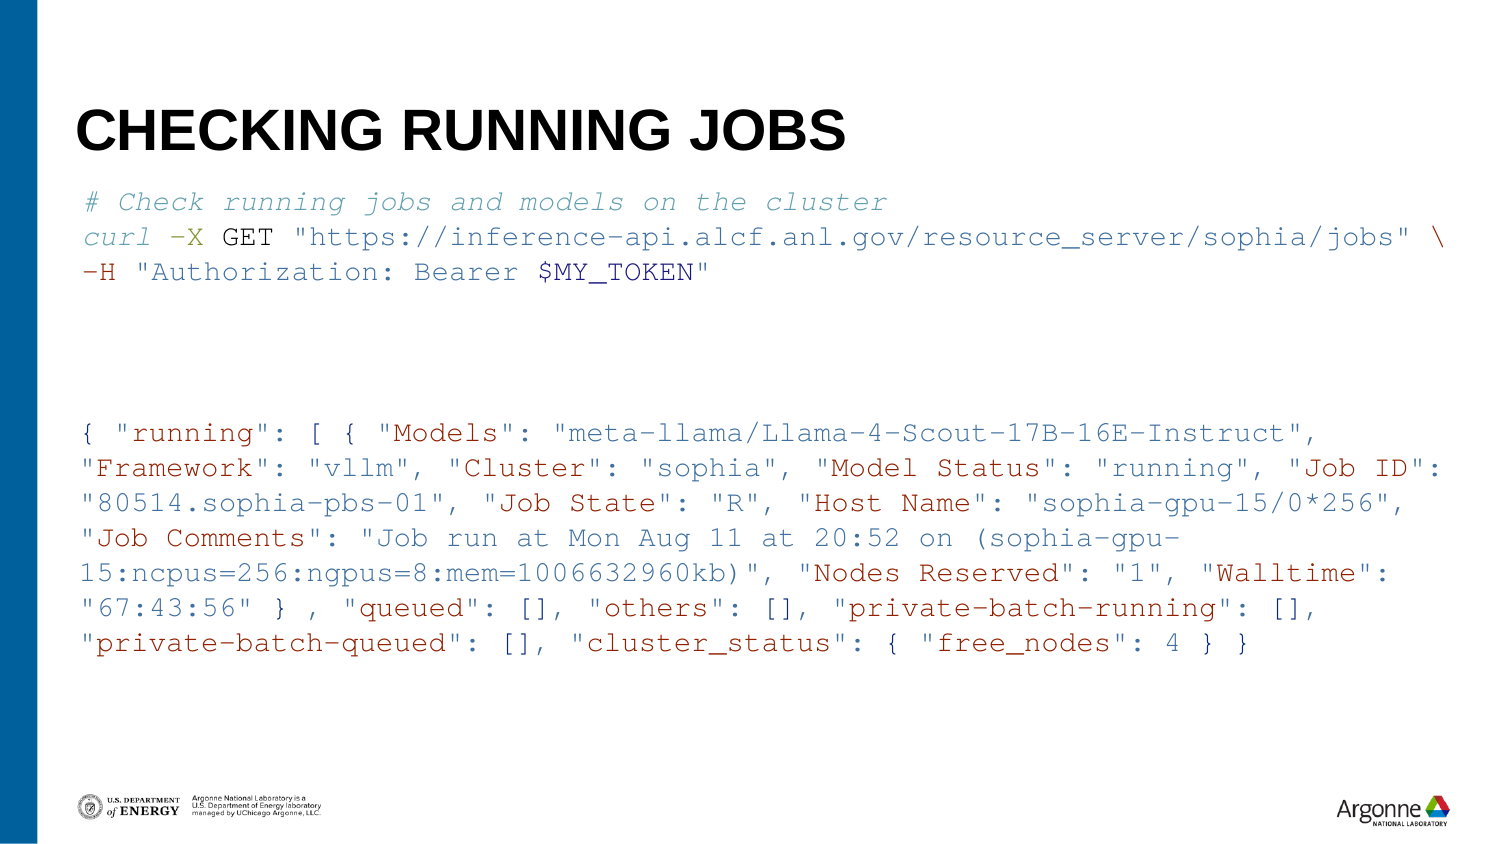

# Checking RUNNING JOBS
# Check running jobs and models on the cluster curl -X GET "https://inference-api.alcf.anl.gov/resource_server/sophia/jobs" \ -H "Authorization: Bearer $MY_TOKEN"
{ "running": [ { "Models": "meta-llama/Llama-4-Scout-17B-16E-Instruct", "Framework": "vllm", "Cluster": "sophia", "Model Status": "running", "Job ID": "80514.sophia-pbs-01", "Job State": "R", "Host Name": "sophia-gpu-15/0*256", "Job Comments": "Job run at Mon Aug 11 at 20:52 on (sophia-gpu-15:ncpus=256:ngpus=8:mem=1006632960kb)", "Nodes Reserved": "1", "Walltime": "67:43:56" } , "queued": [], "others": [], "private-batch-running": [], "private-batch-queued": [], "cluster_status": { "free_nodes": 4 } }